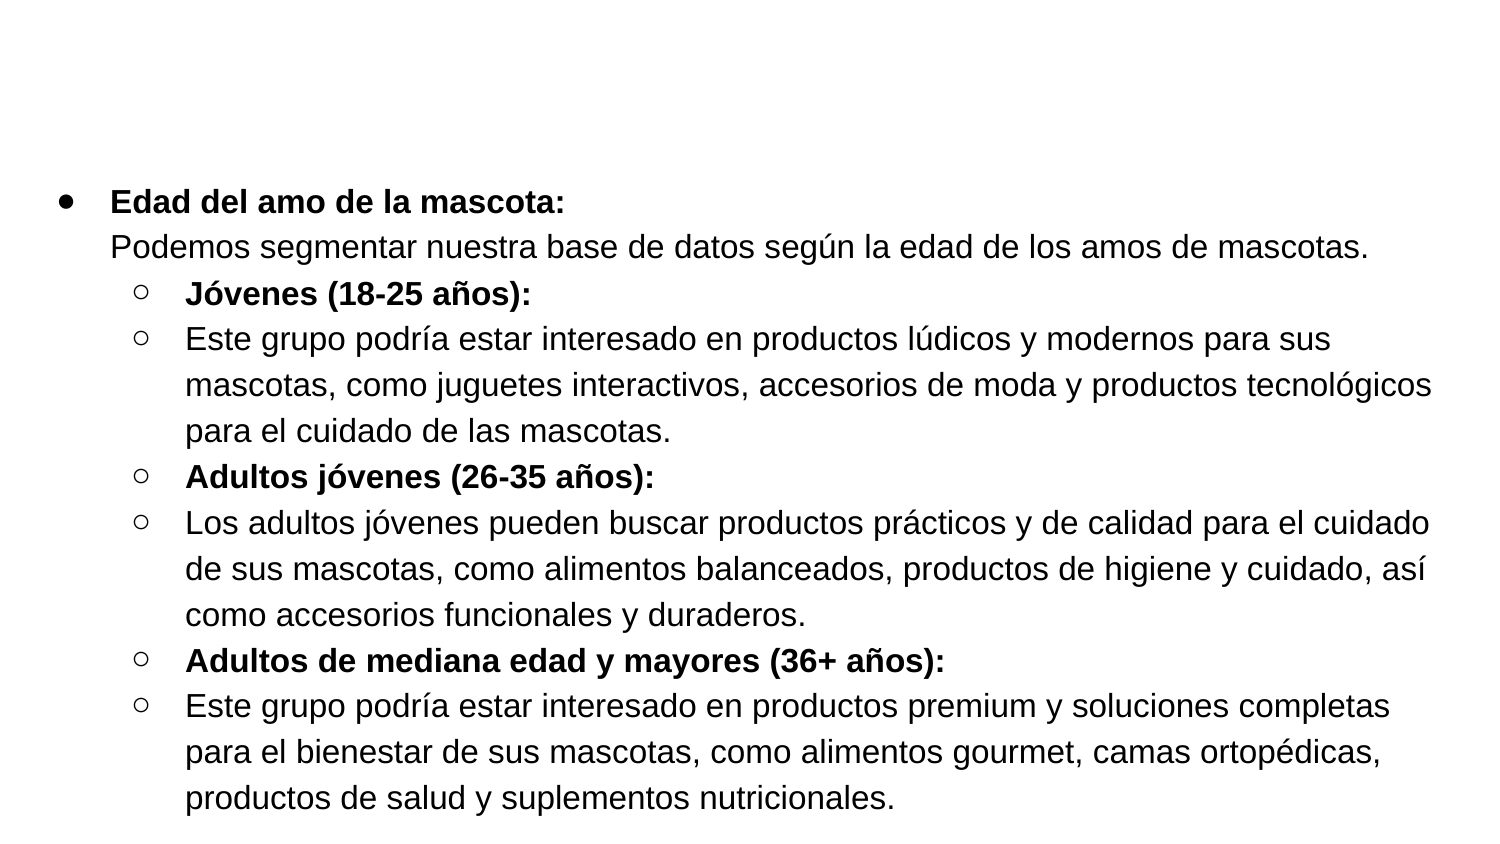

Edad del amo de la mascota:
Podemos segmentar nuestra base de datos según la edad de los amos de mascotas.
Jóvenes (18-25 años):
Este grupo podría estar interesado en productos lúdicos y modernos para sus mascotas, como juguetes interactivos, accesorios de moda y productos tecnológicos para el cuidado de las mascotas.
Adultos jóvenes (26-35 años):
Los adultos jóvenes pueden buscar productos prácticos y de calidad para el cuidado de sus mascotas, como alimentos balanceados, productos de higiene y cuidado, así como accesorios funcionales y duraderos.
Adultos de mediana edad y mayores (36+ años):
Este grupo podría estar interesado en productos premium y soluciones completas para el bienestar de sus mascotas, como alimentos gourmet, camas ortopédicas, productos de salud y suplementos nutricionales.